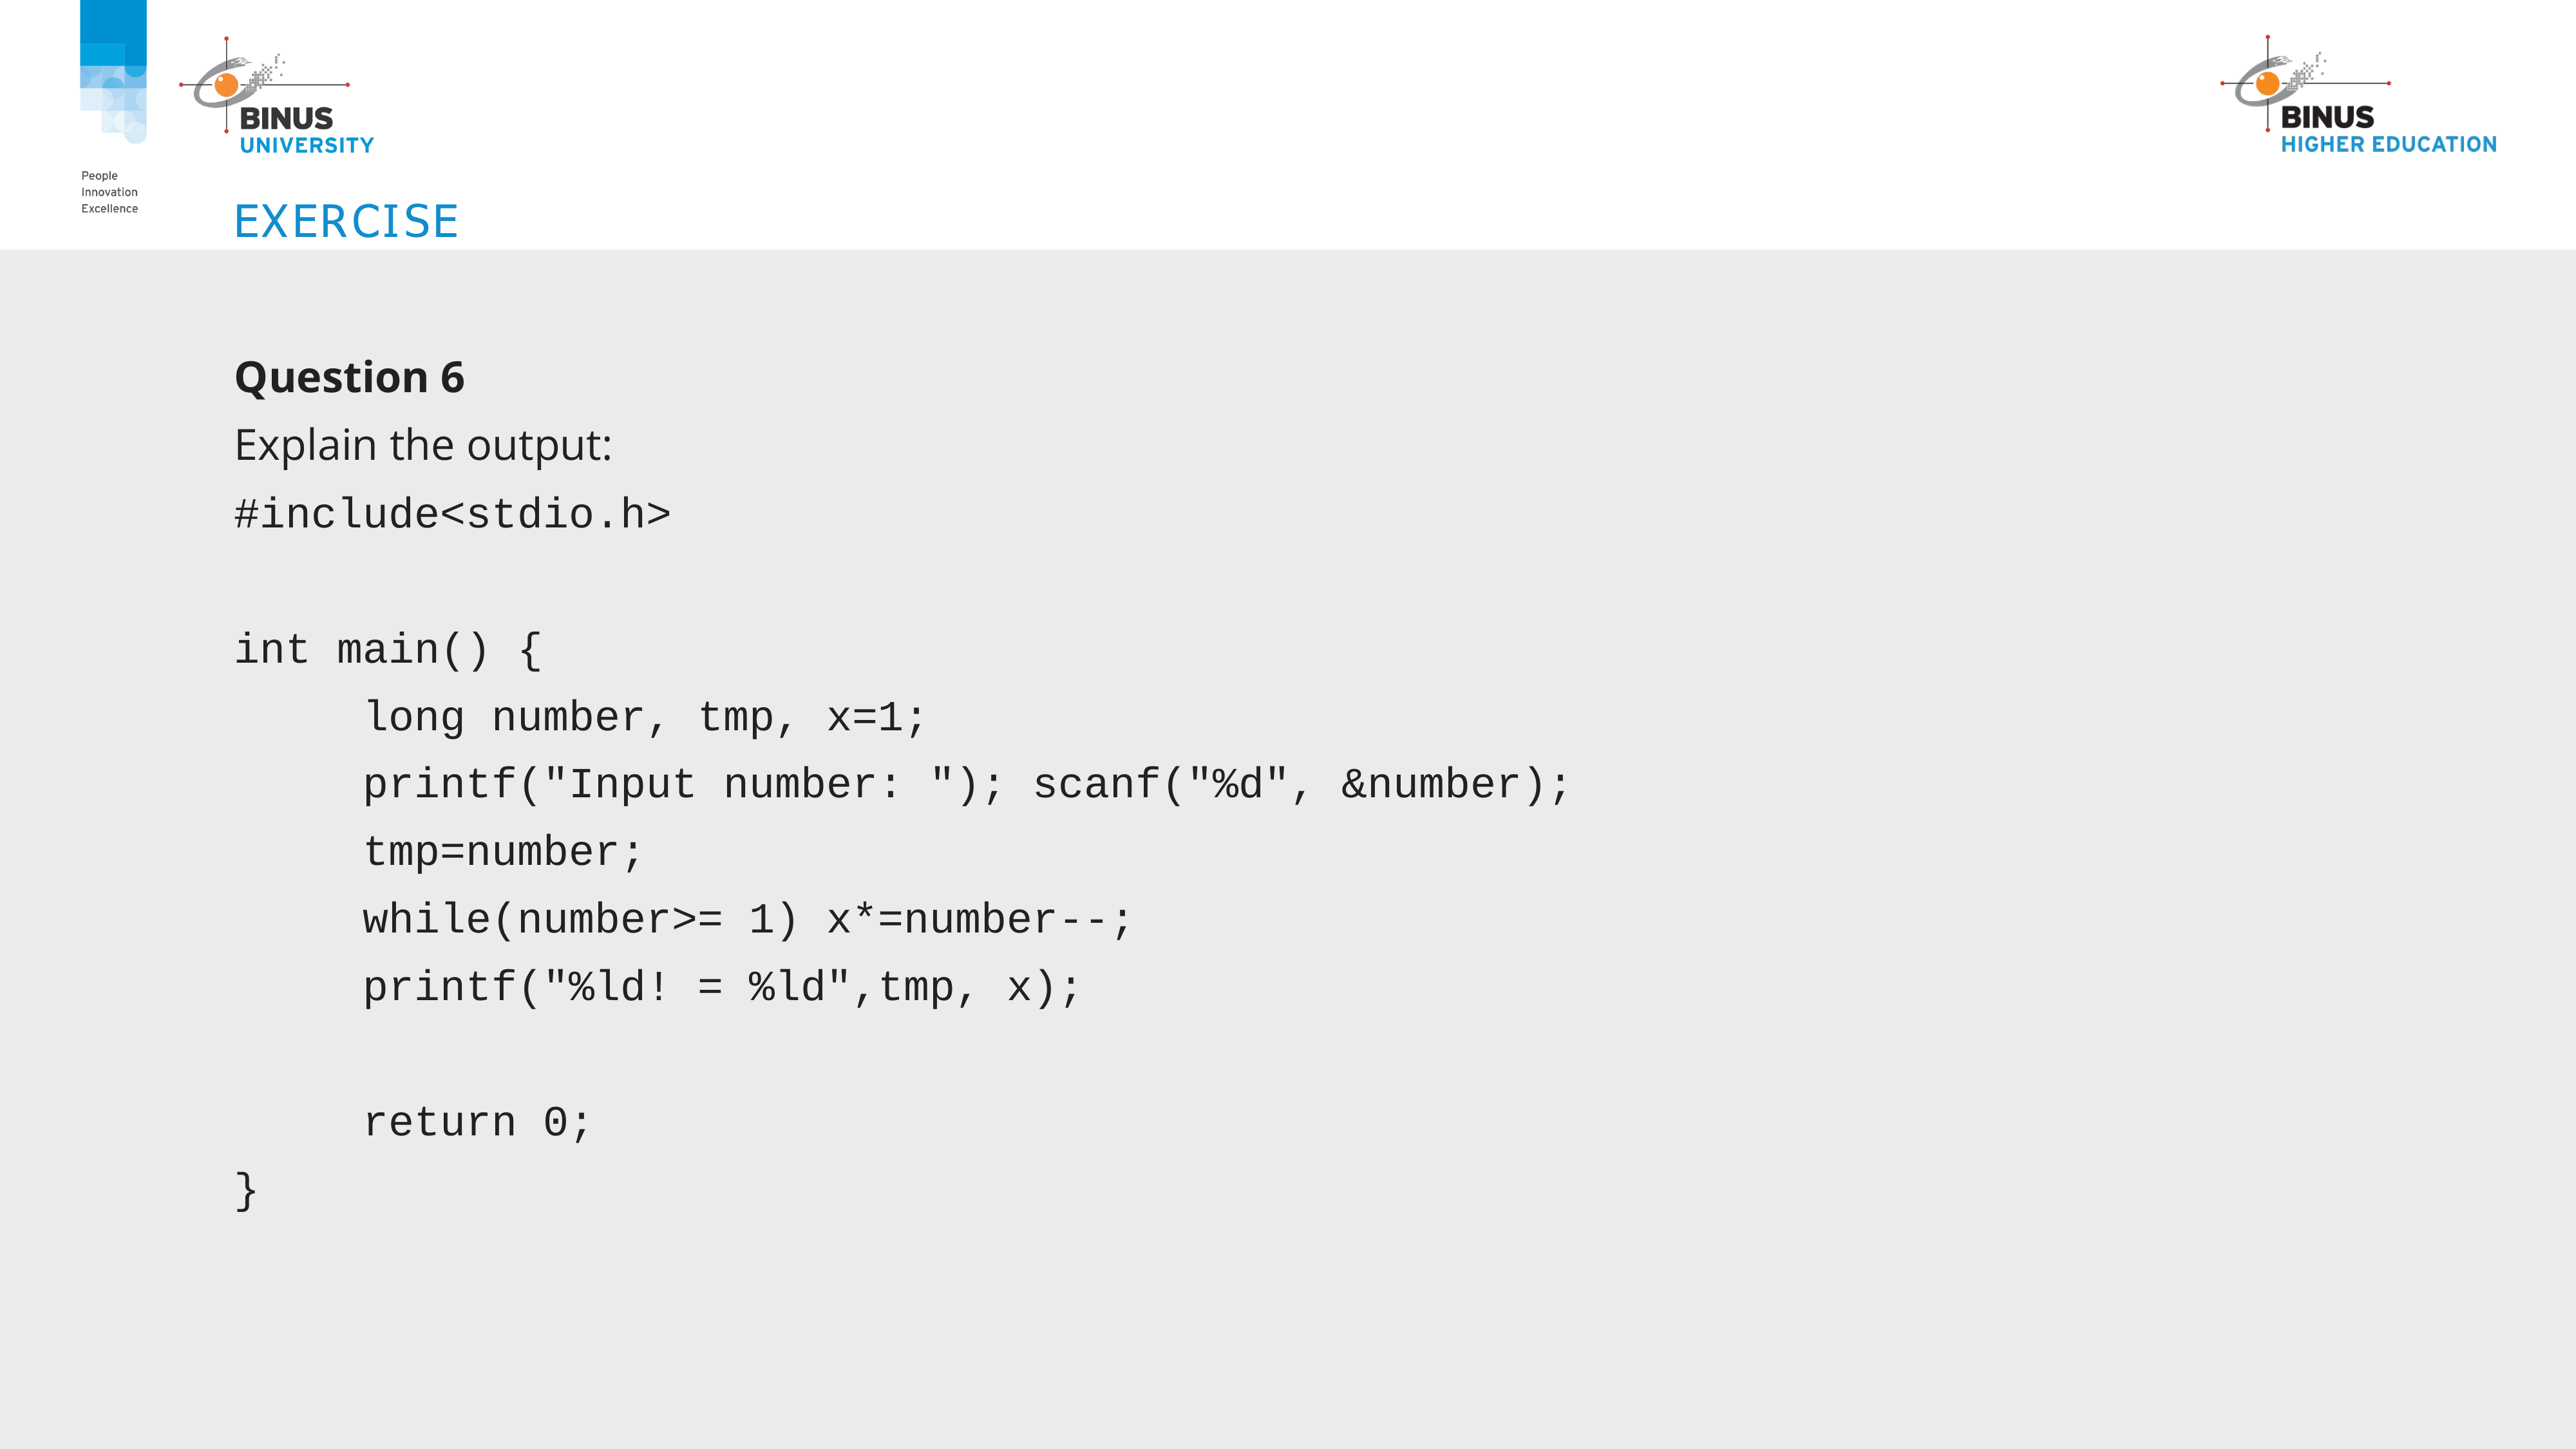

# exercise
Question 6
Explain the output:
#include<stdio.h>

int main() {
     long number, tmp, x=1;
     printf("Input number: "); scanf("%d", &number);
     tmp=number;
     while(number>= 1) x*=number--;
     printf("%ld! = %ld",tmp, x);

     return 0;
}